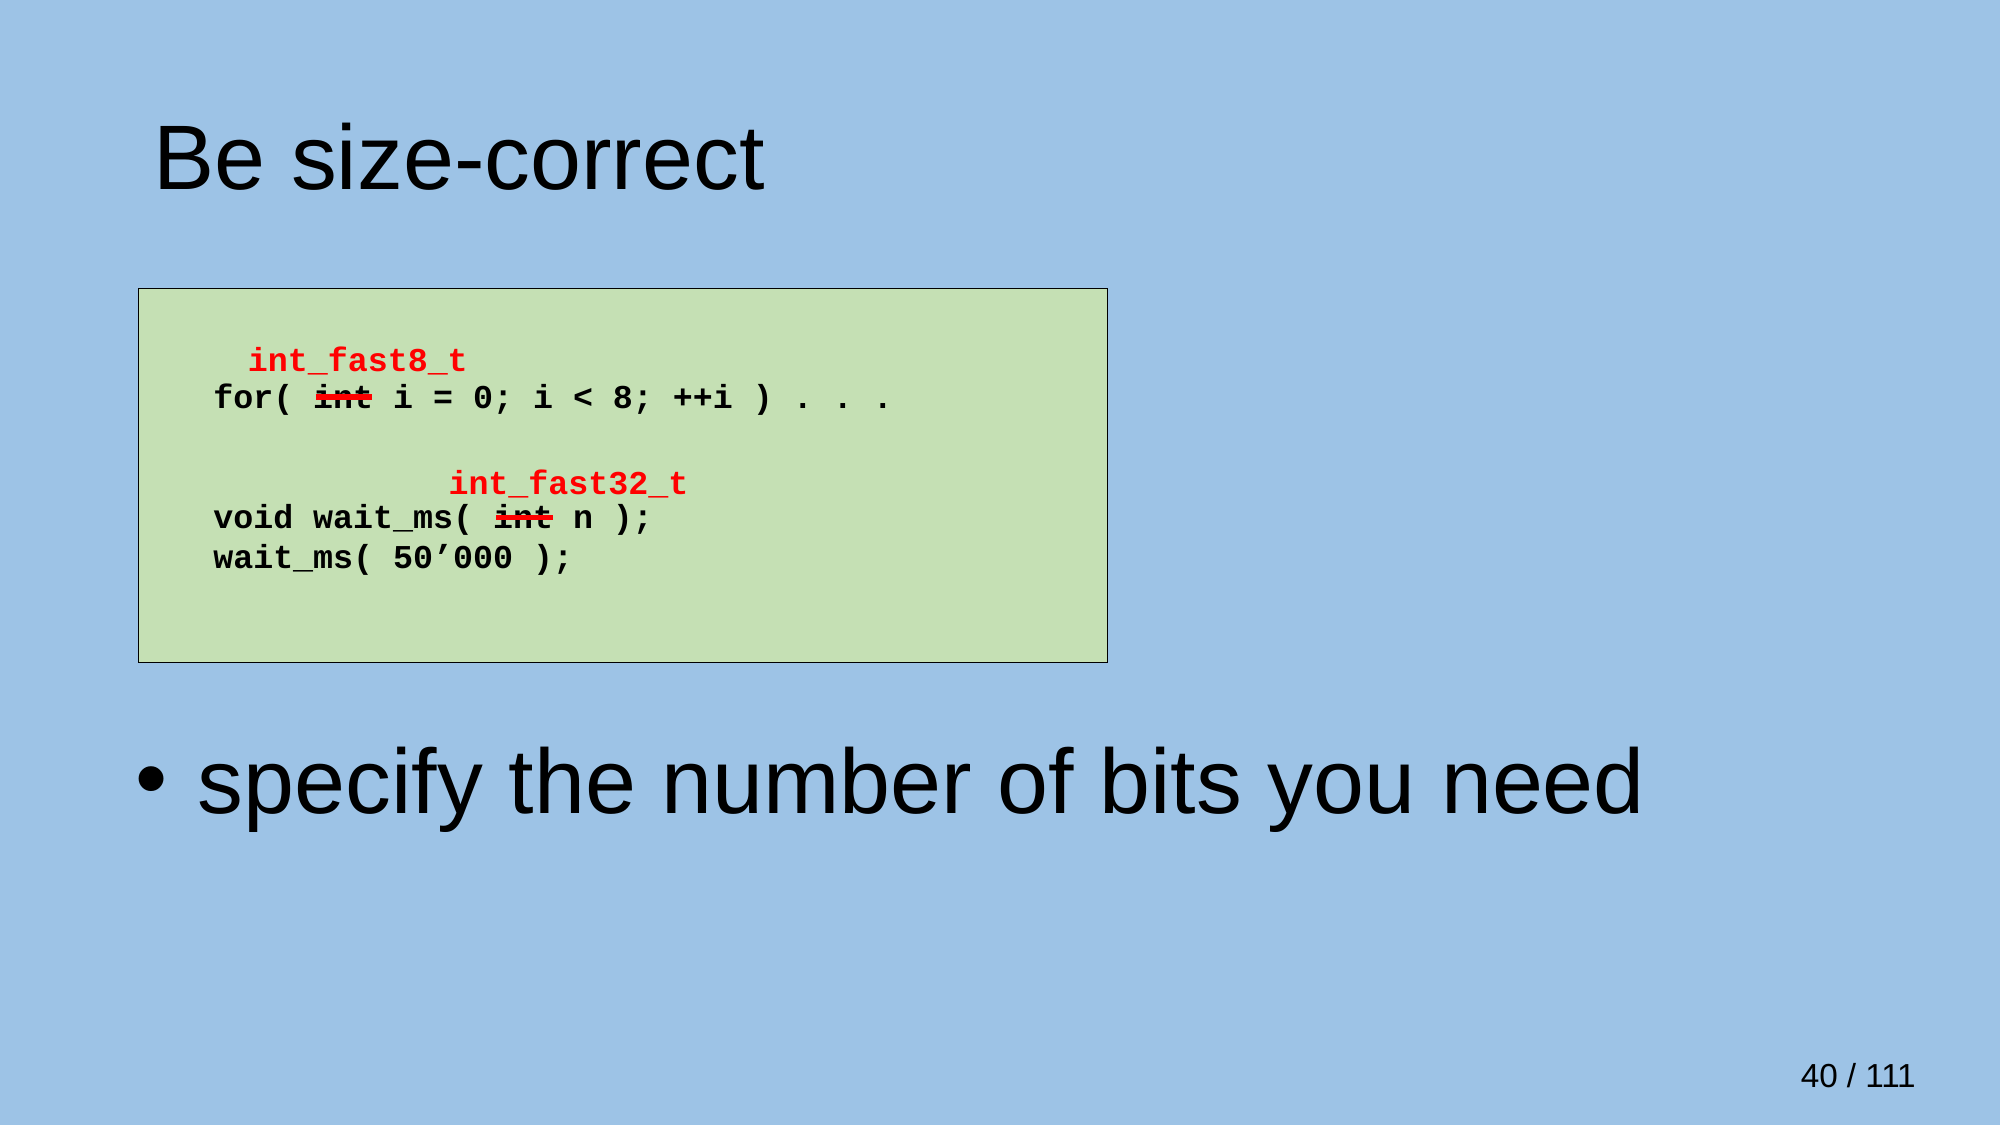

Be size-correct

   for( int i = 0; i < 8; ++i ) . . .

   void wait_ms( int n );
   wait_ms( 50’000 );

int_fast8_t
int_fast32_t
 specify the number of bits you need